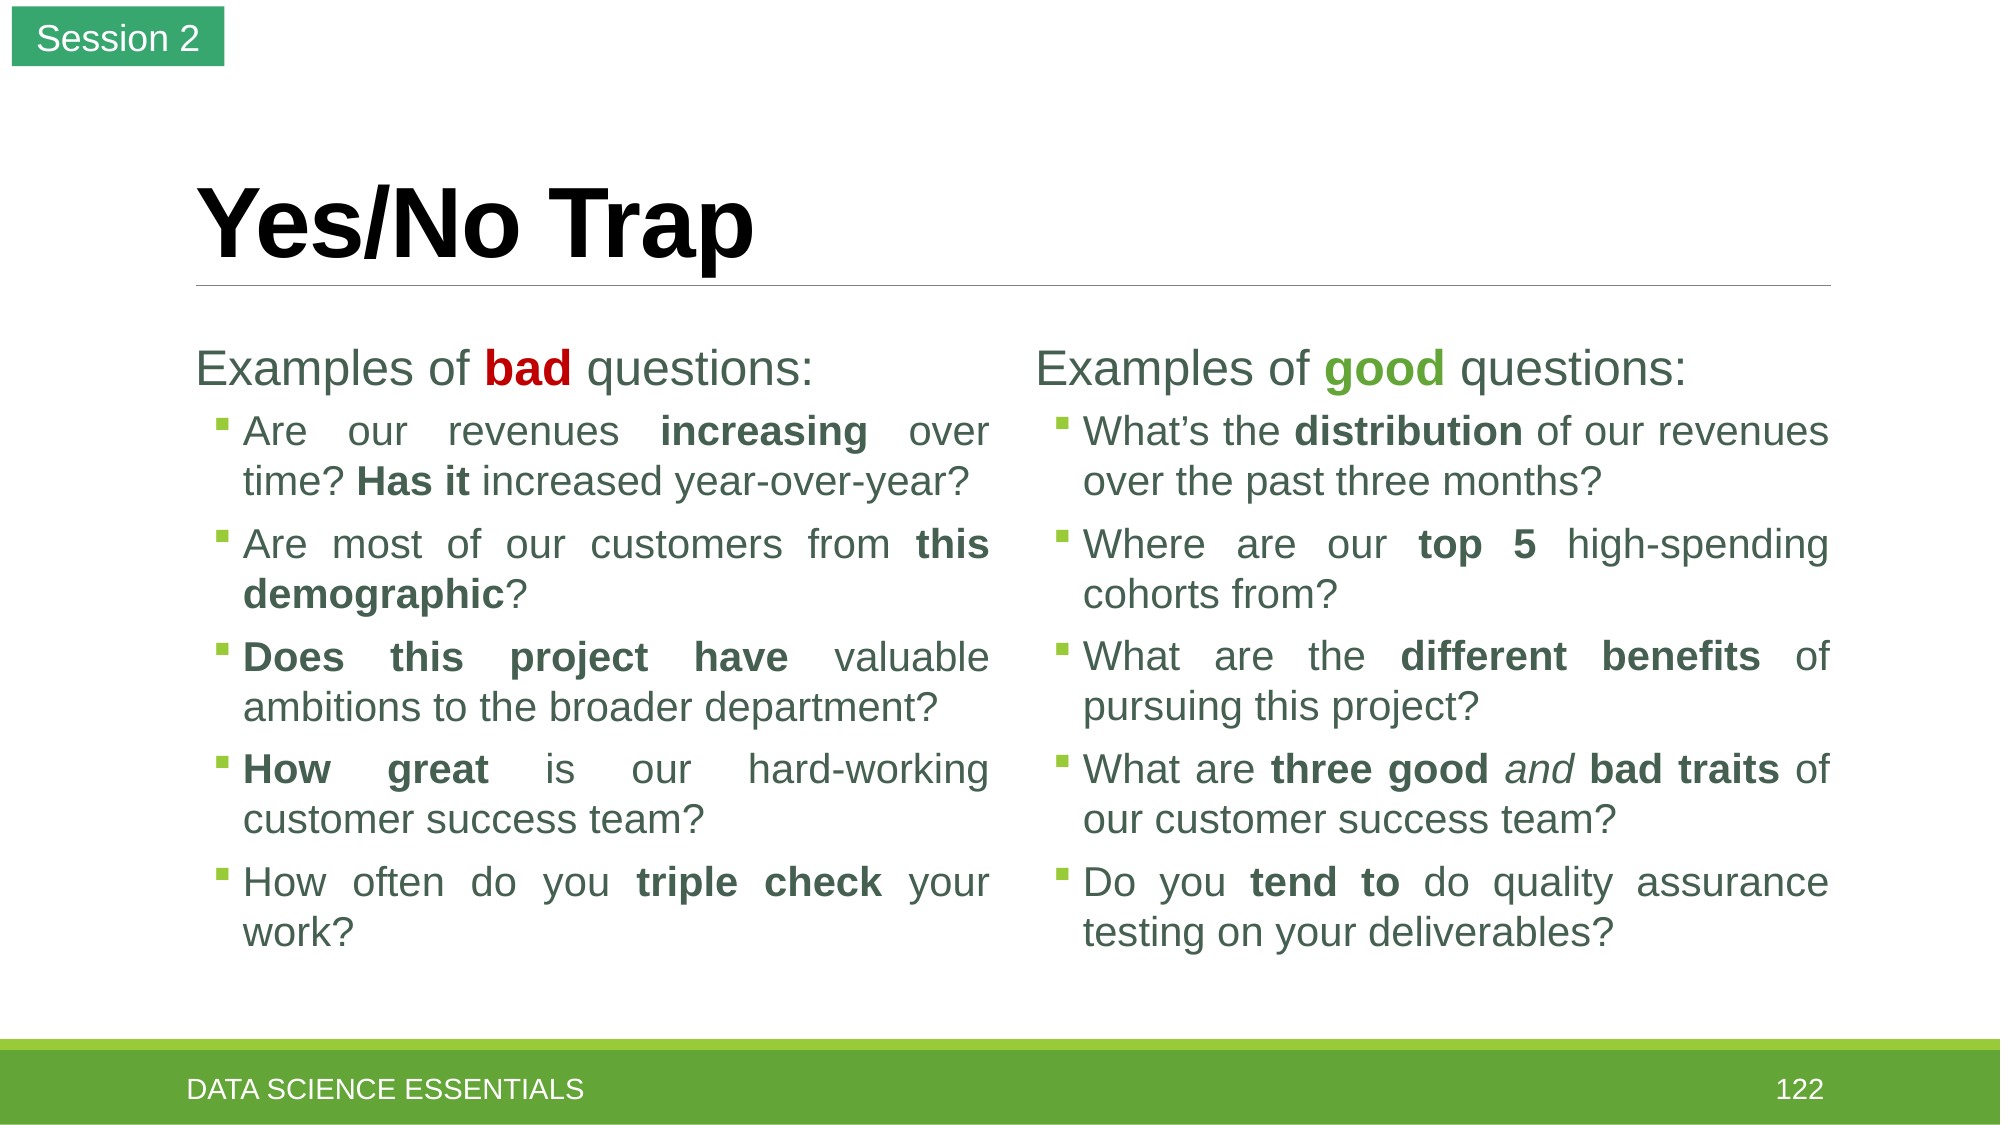

Session 2
# Yes/No Trap
Examples of good questions:
What’s the distribution of our revenues over the past three months?
Where are our top 5 high-spending cohorts from?
What are the different benefits of pursuing this project?
What are three good and bad traits of our customer success team?
Do you tend to do quality assurance testing on your deliverables?
Examples of bad questions:
Are our revenues increasing over time? Has it increased year-over-year?
Are most of our customers from this demographic?
Does this project have valuable ambitions to the broader department?
How great is our hard-working customer success team?
How often do you triple check your work?
DATA SCIENCE ESSENTIALS
122